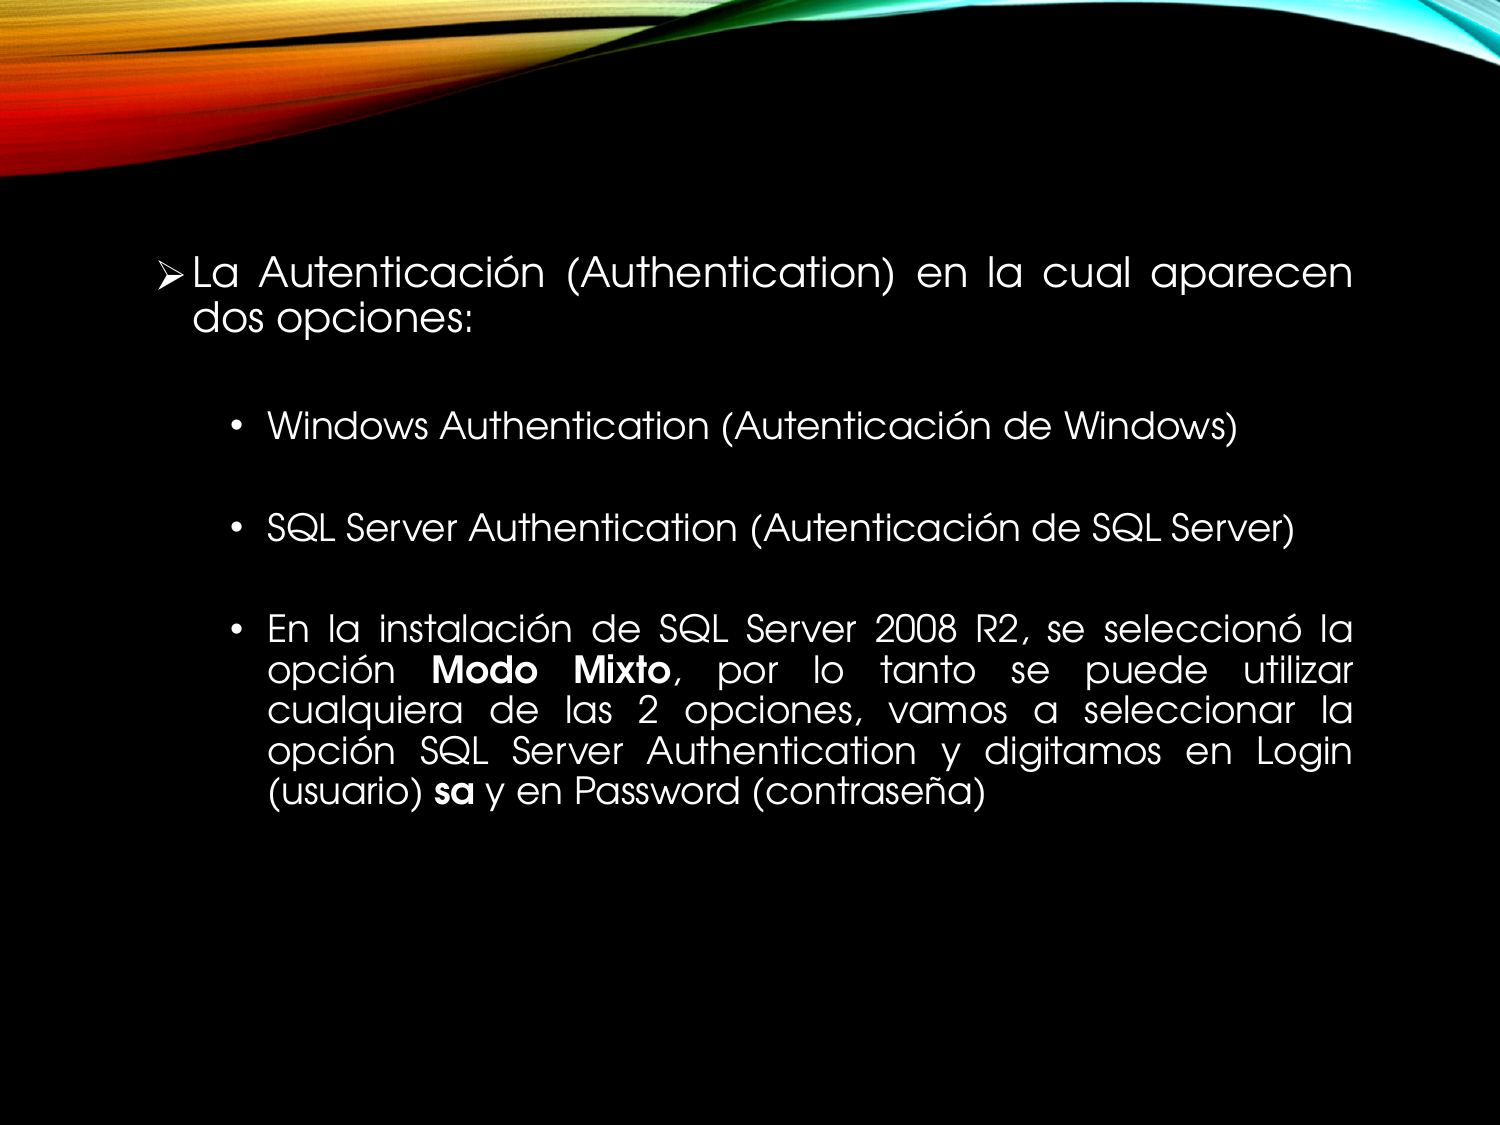

La Autenticación (Authentication) en la cual aparecen dos opciones:

Windows Authentication (Autenticación de Windows)

SQL Server Authentication (Autenticación de SQL Server)

En la instalación de SQL Server 2008 R2, se seleccionó la opción Modo Mixto, por lo tanto se puede utilizar cualquiera de las 2 opciones, vamos a seleccionar la opción SQL Server Authentication y digitamos en Login (usuario) sa y en Password (contraseña)